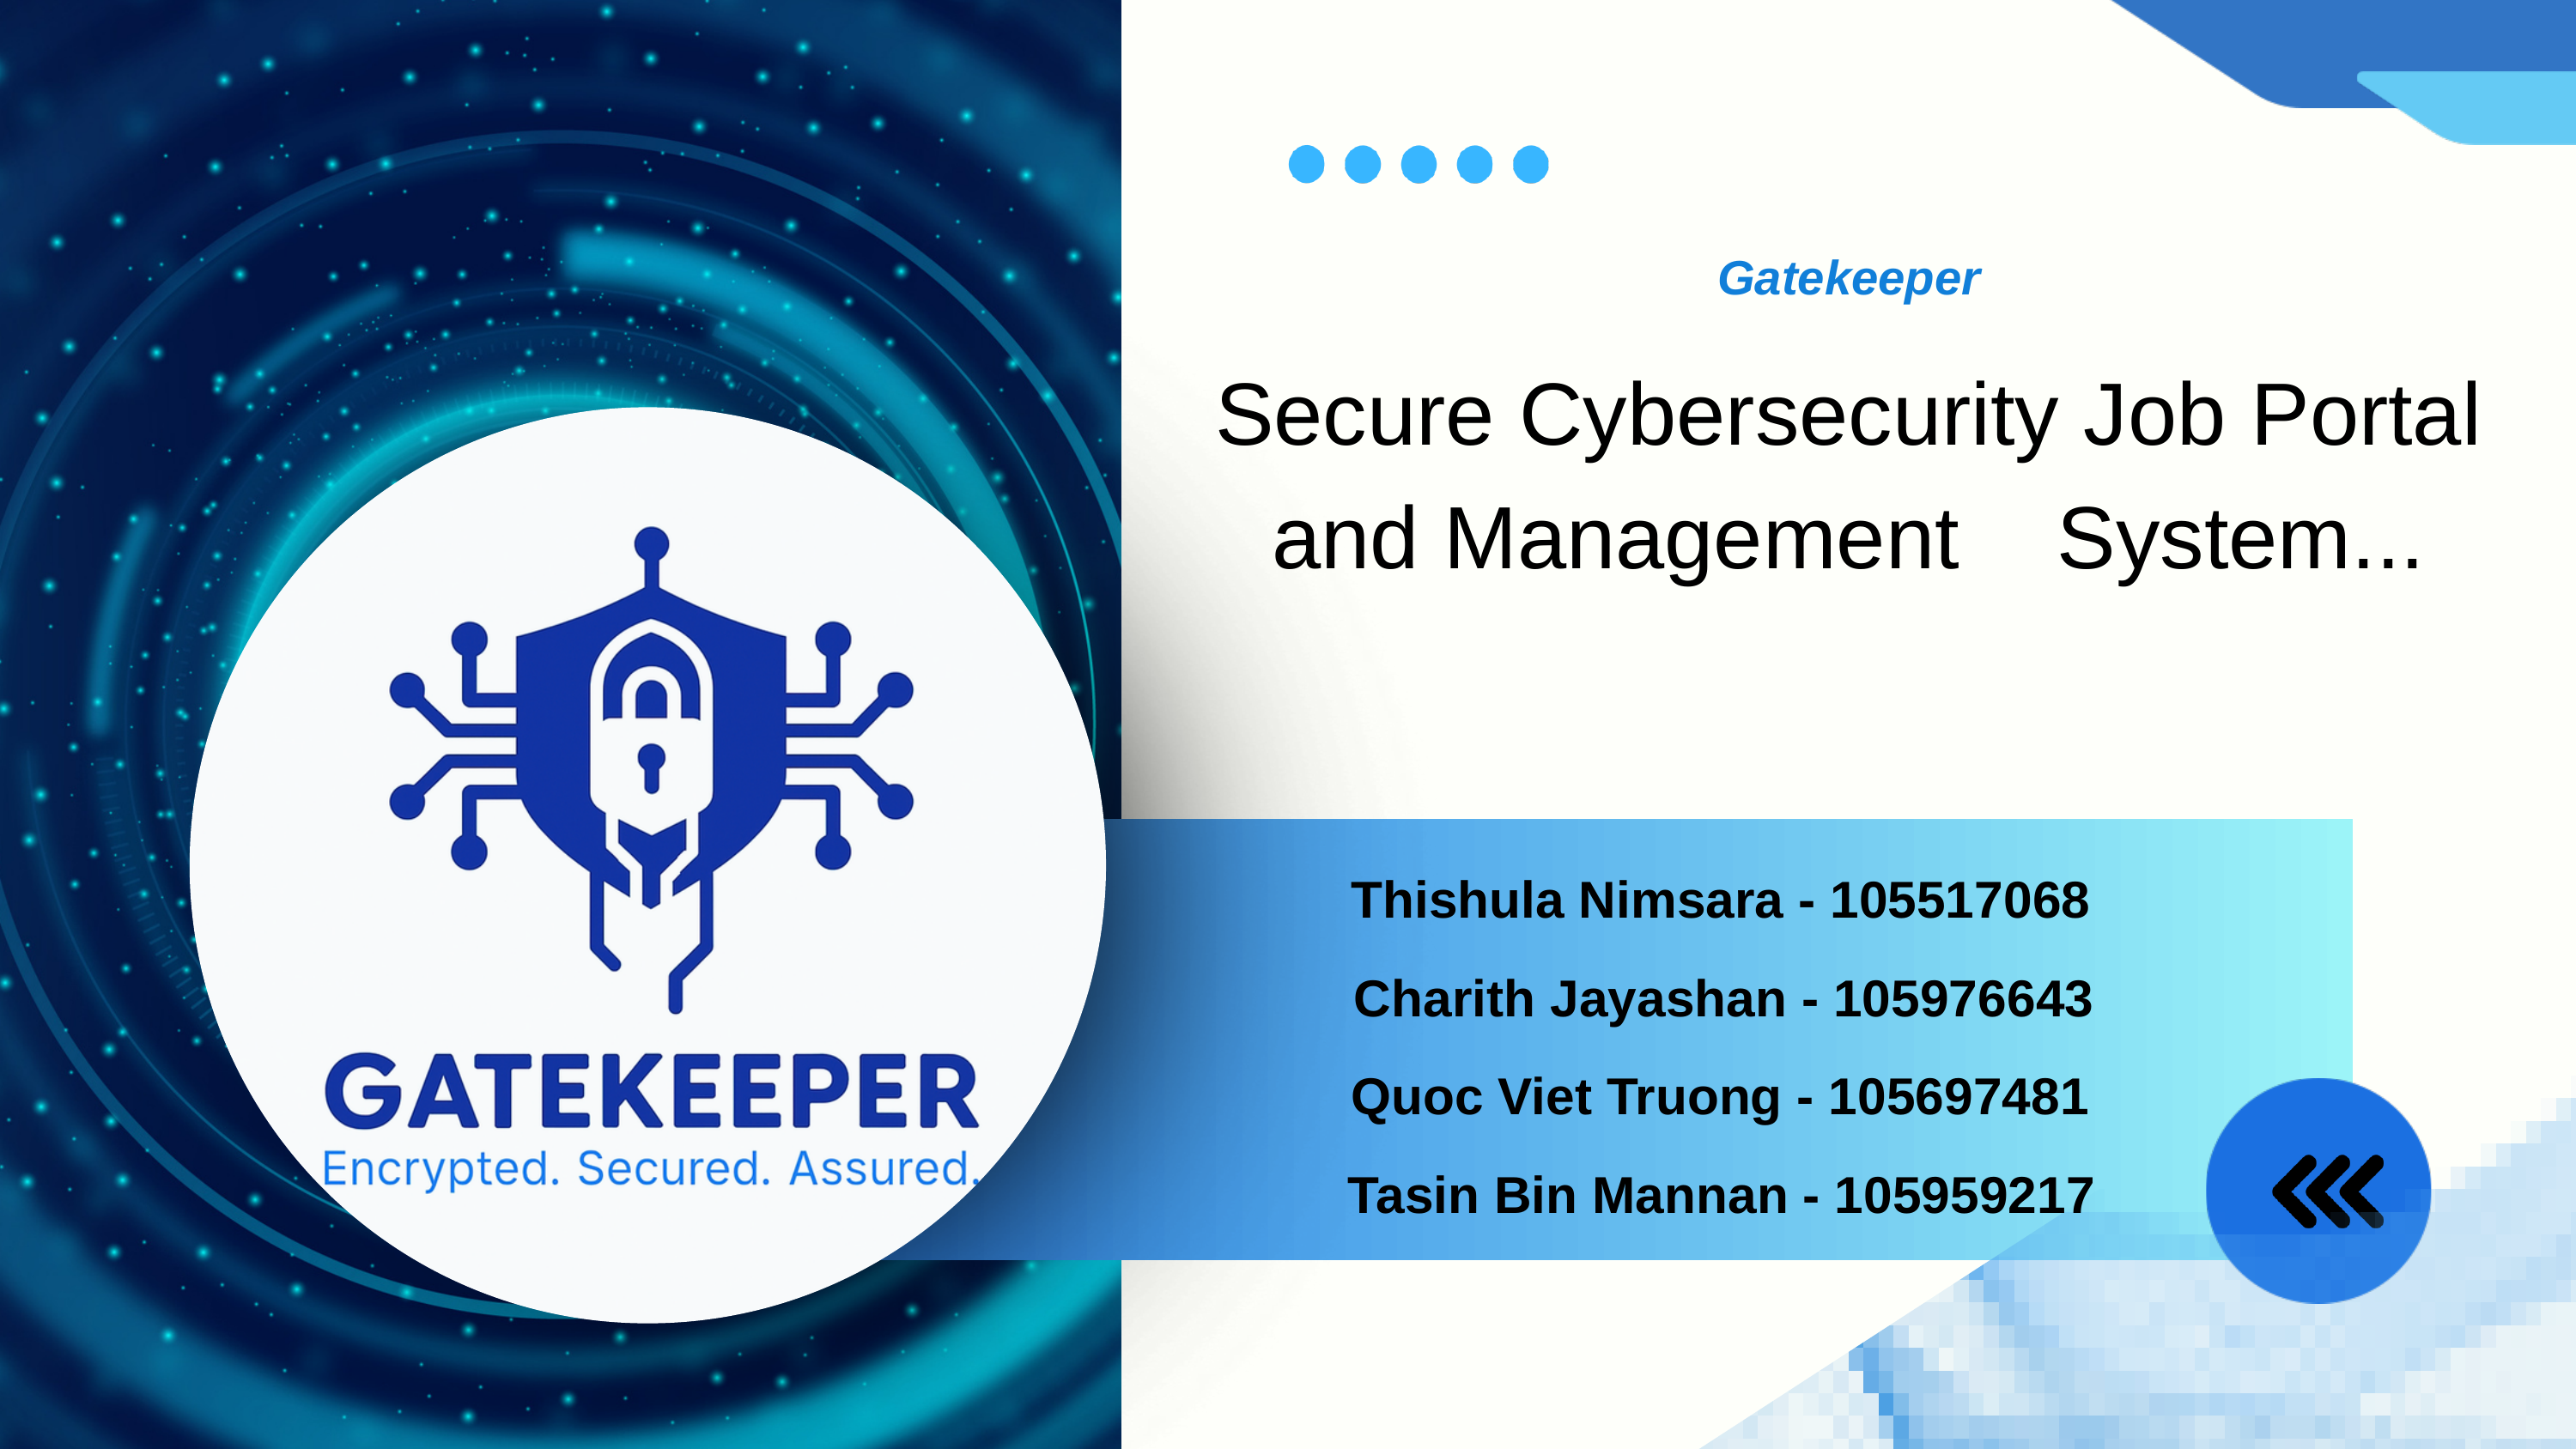

Gatekeeper
Secure Cybersecurity Job Portal and Management    System...

Thishula Nimsara - 105517068
 Charith Jayashan - 105976643
Quoc Viet Truong - 105697481

Tasin Bin Mannan - 105959217